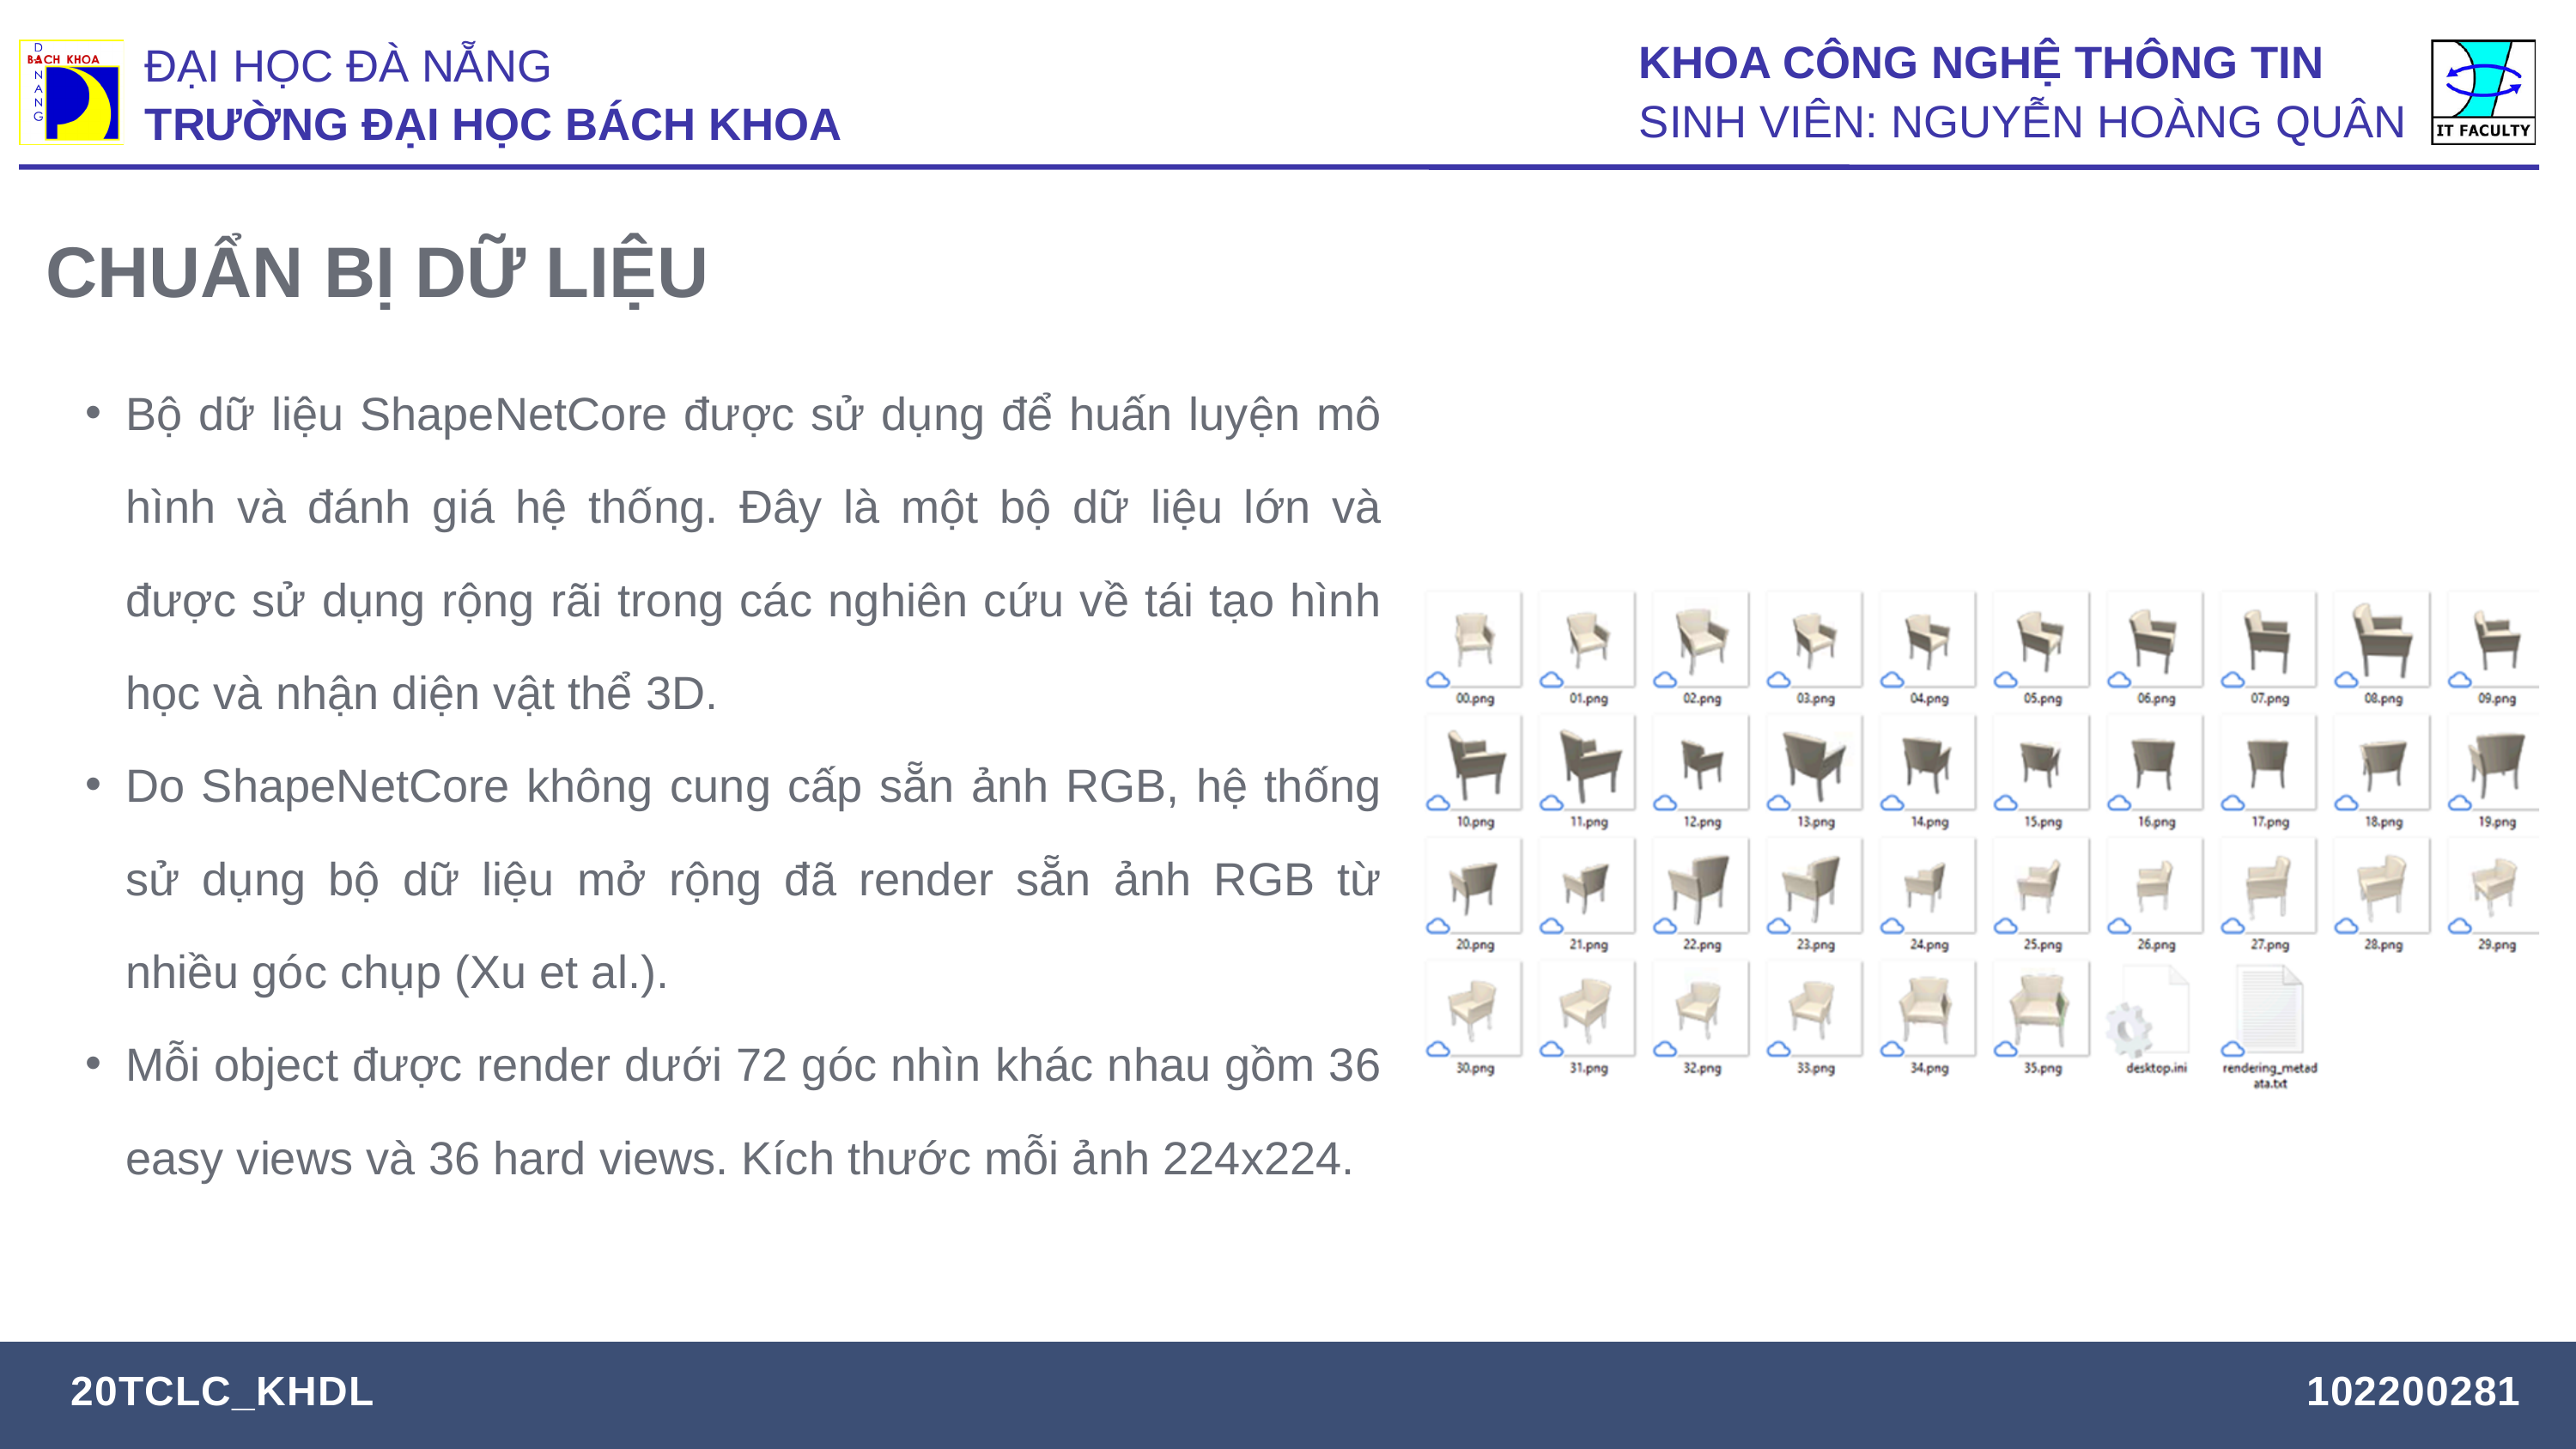

KHOA CÔNG NGHỆ THÔNG TIN
SINH VIÊN: NGUYỄN HOÀNG QUÂN
ĐẠI HỌC ĐÀ NẴNG
TRƯỜNG ĐẠI HỌC BÁCH KHOA

CHUẨN BỊ DỮ LIỆU
Bộ dữ liệu ShapeNetCore được sử dụng để huấn luyện mô hình và đánh giá hệ thống. Đây là một bộ dữ liệu lớn và được sử dụng rộng rãi trong các nghiên cứu về tái tạo hình học và nhận diện vật thể 3D.
Do ShapeNetCore không cung cấp sẵn ảnh RGB, hệ thống sử dụng bộ dữ liệu mở rộng đã render sẵn ảnh RGB từ nhiều góc chụp (Xu et al.).
Mỗi object được render dưới 72 góc nhìn khác nhau gồm 36 easy views và 36 hard views. Kích thước mỗi ảnh 224x224.

MAJOR: INTERIOR DESIGN

20TCLC_KHDL
102200281